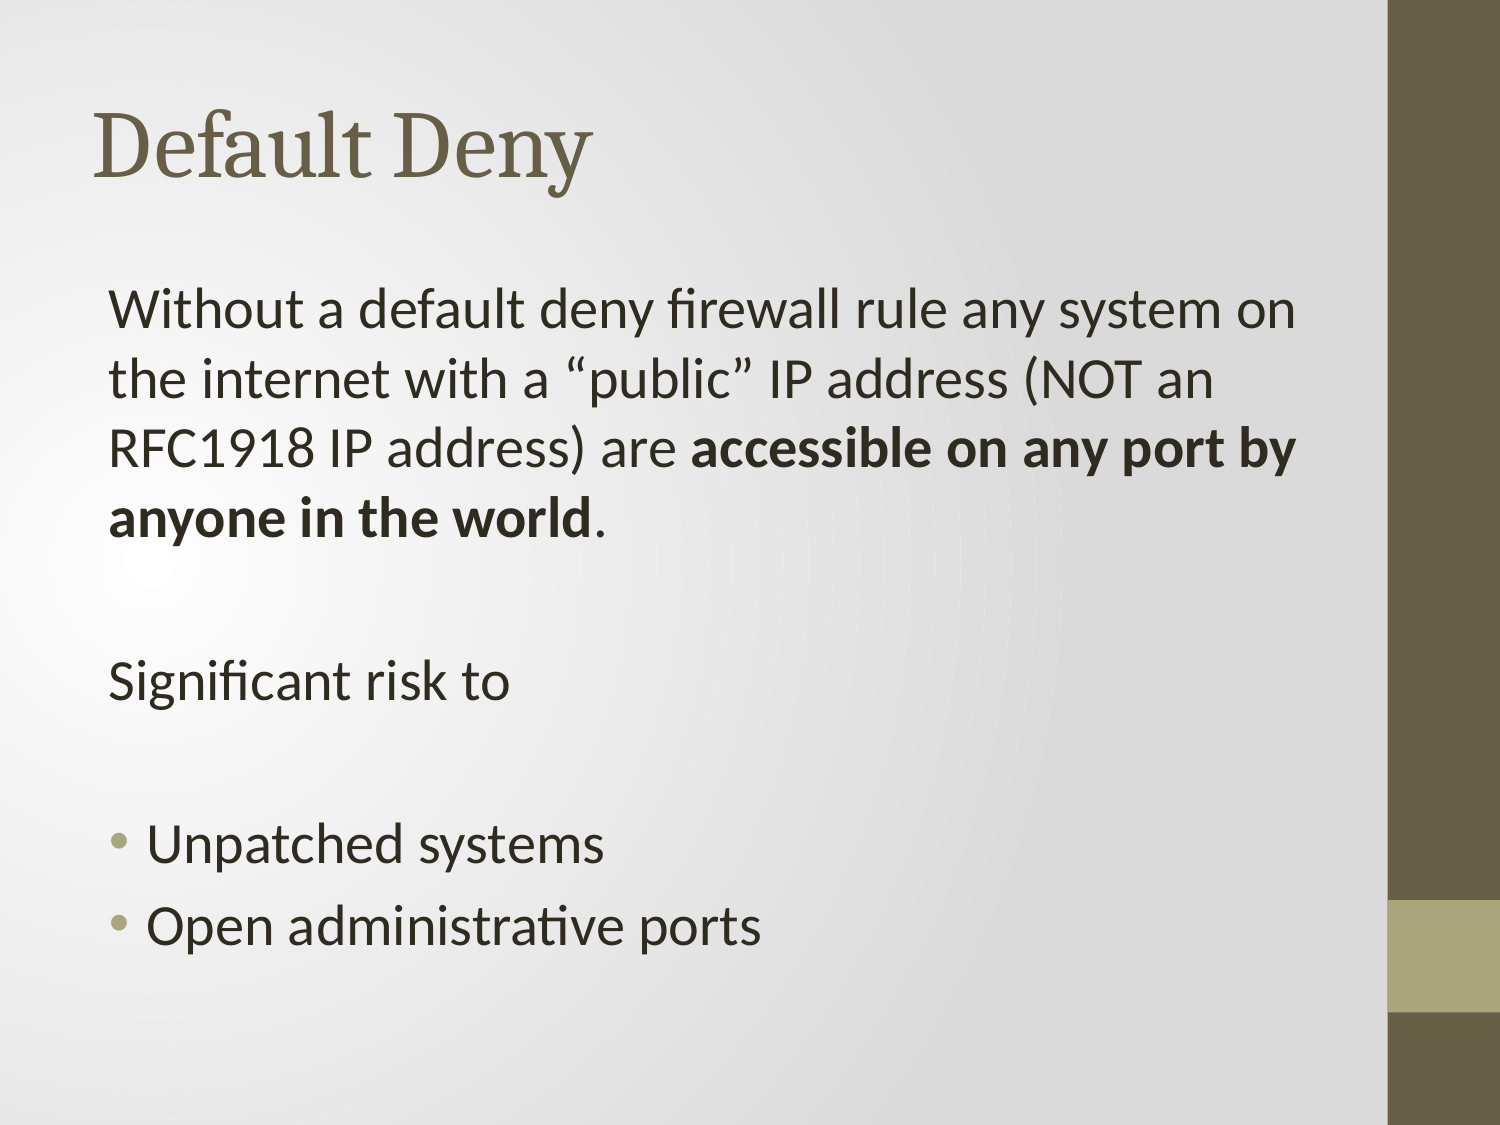

# Default Deny
Without a default deny firewall rule any system on the internet with a “public” IP address (NOT an RFC1918 IP address) are accessible on any port by anyone in the world.

Significant risk to

Unpatched systems
Open administrative ports